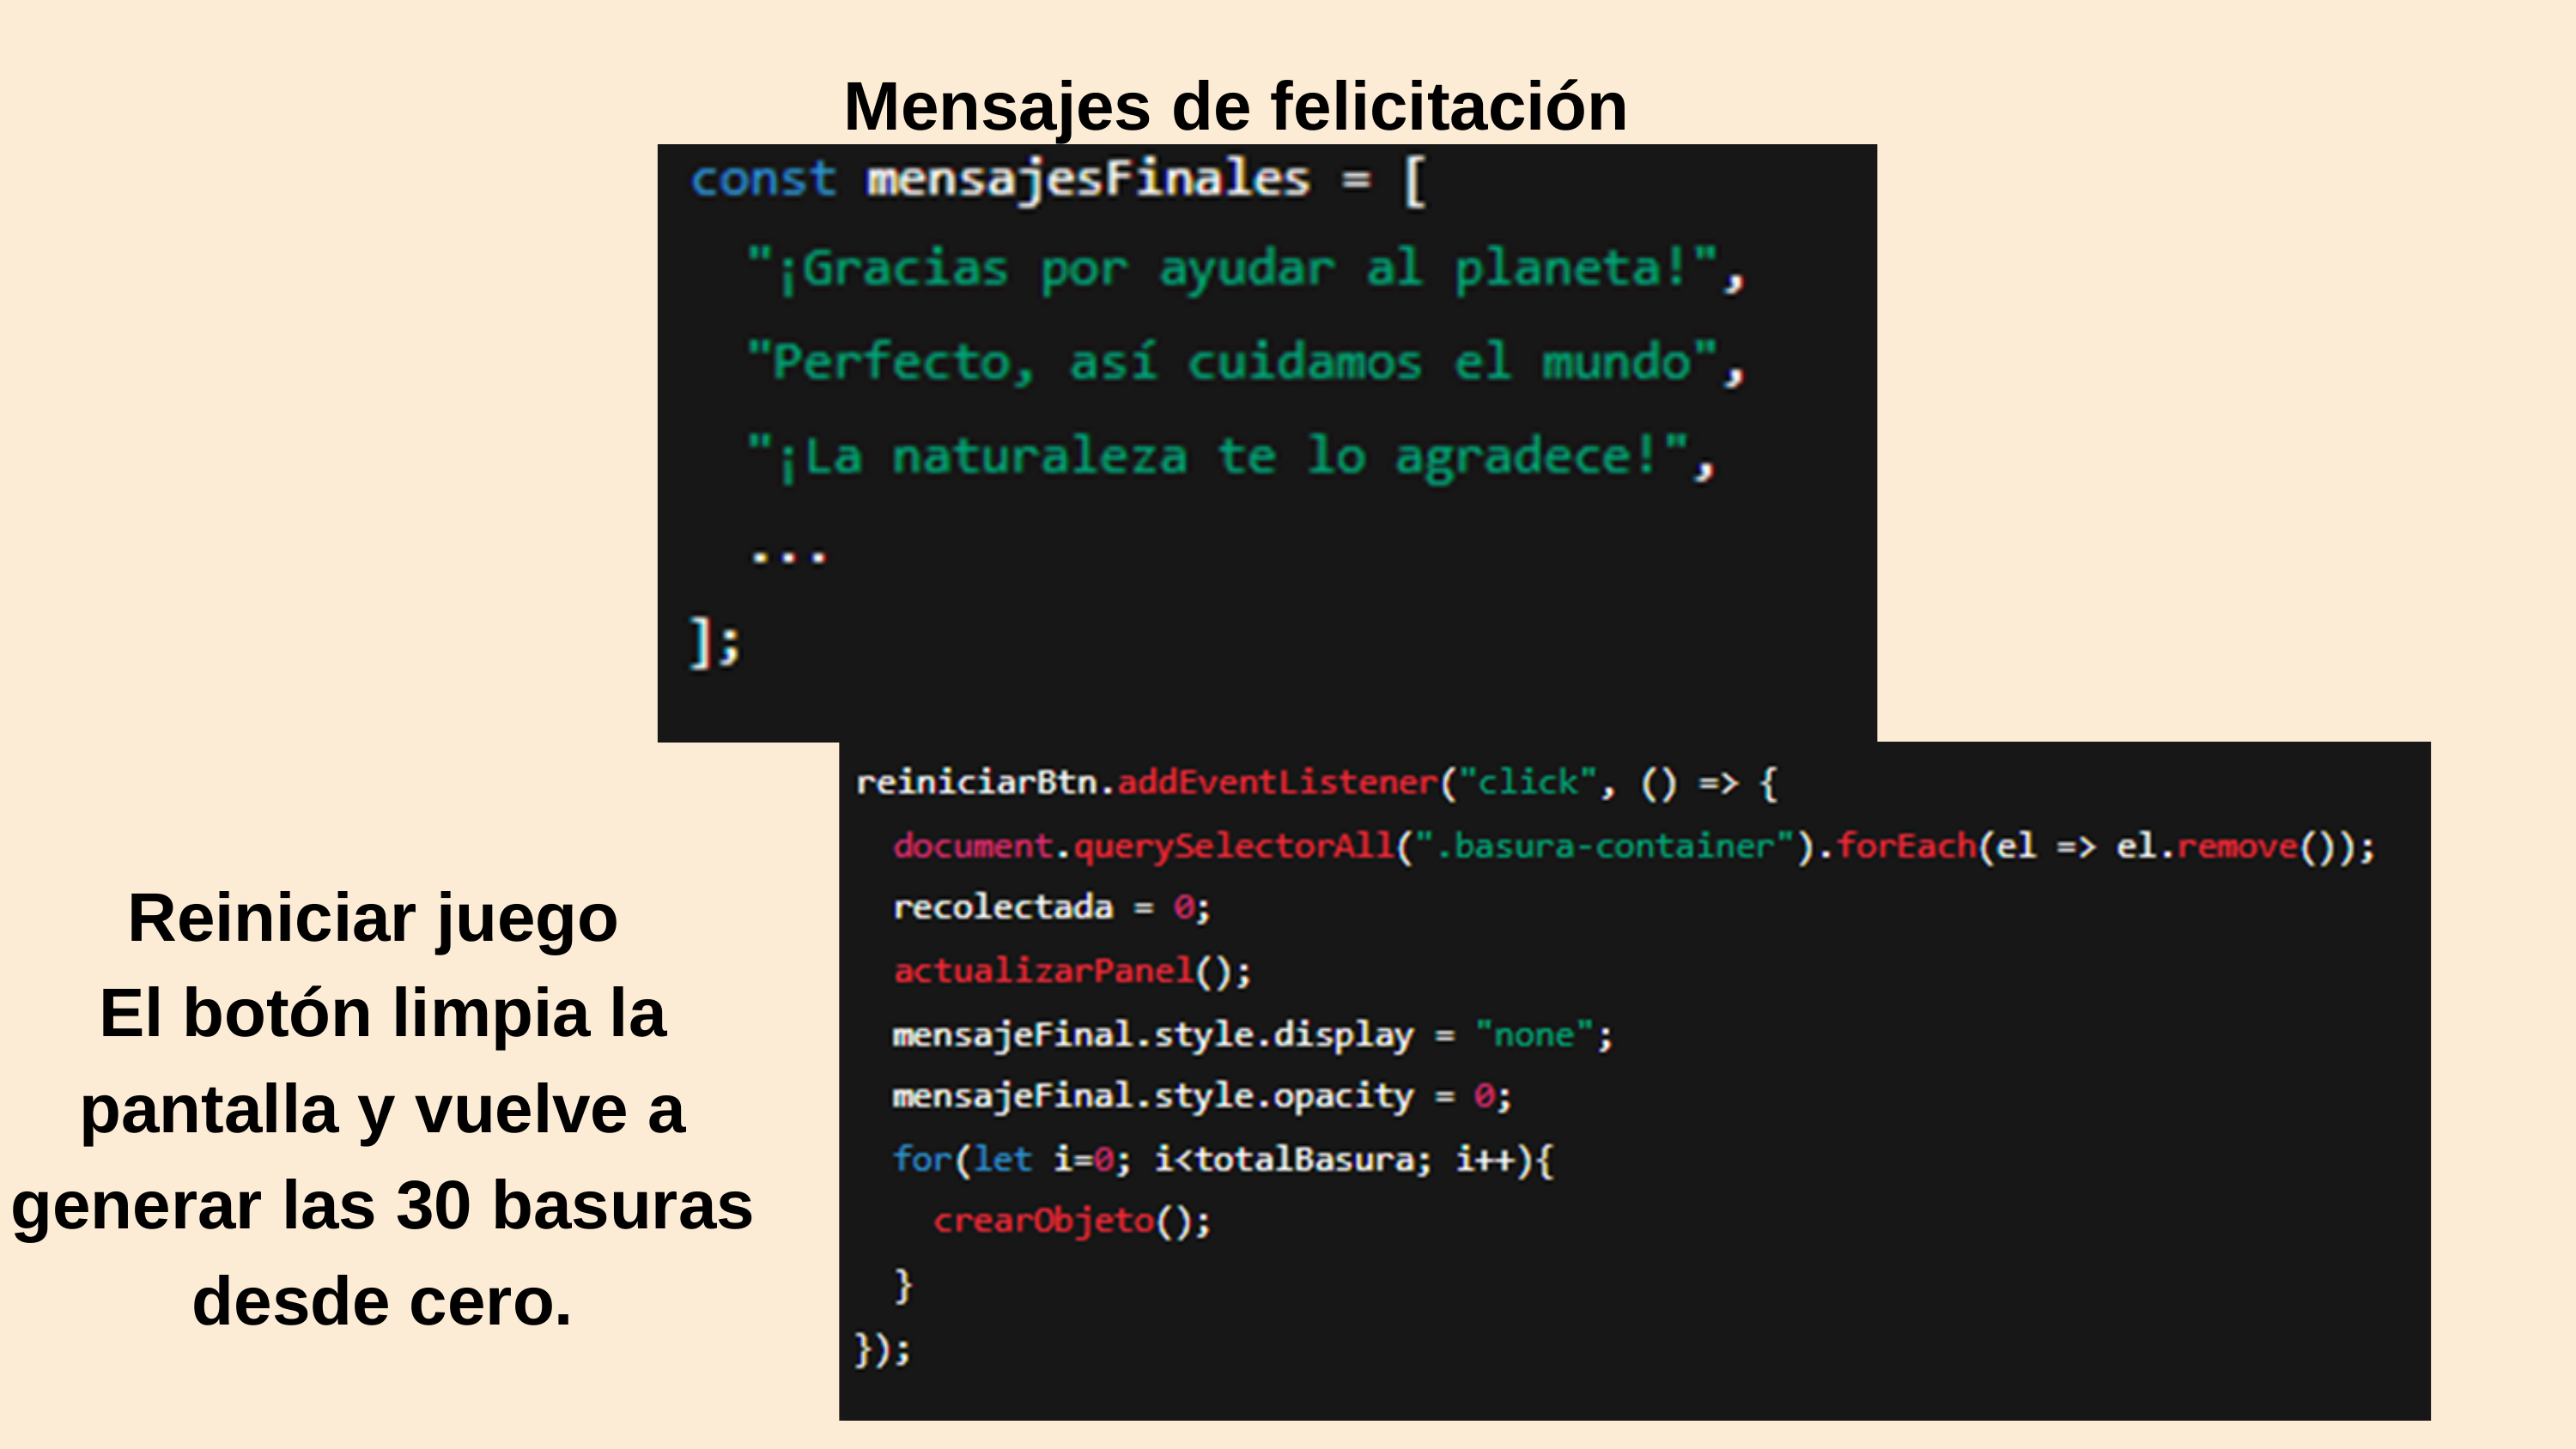

Mensajes de felicitación

Reiniciar juego
El botón limpia la pantalla y vuelve a generar las 30 basuras desde cero.